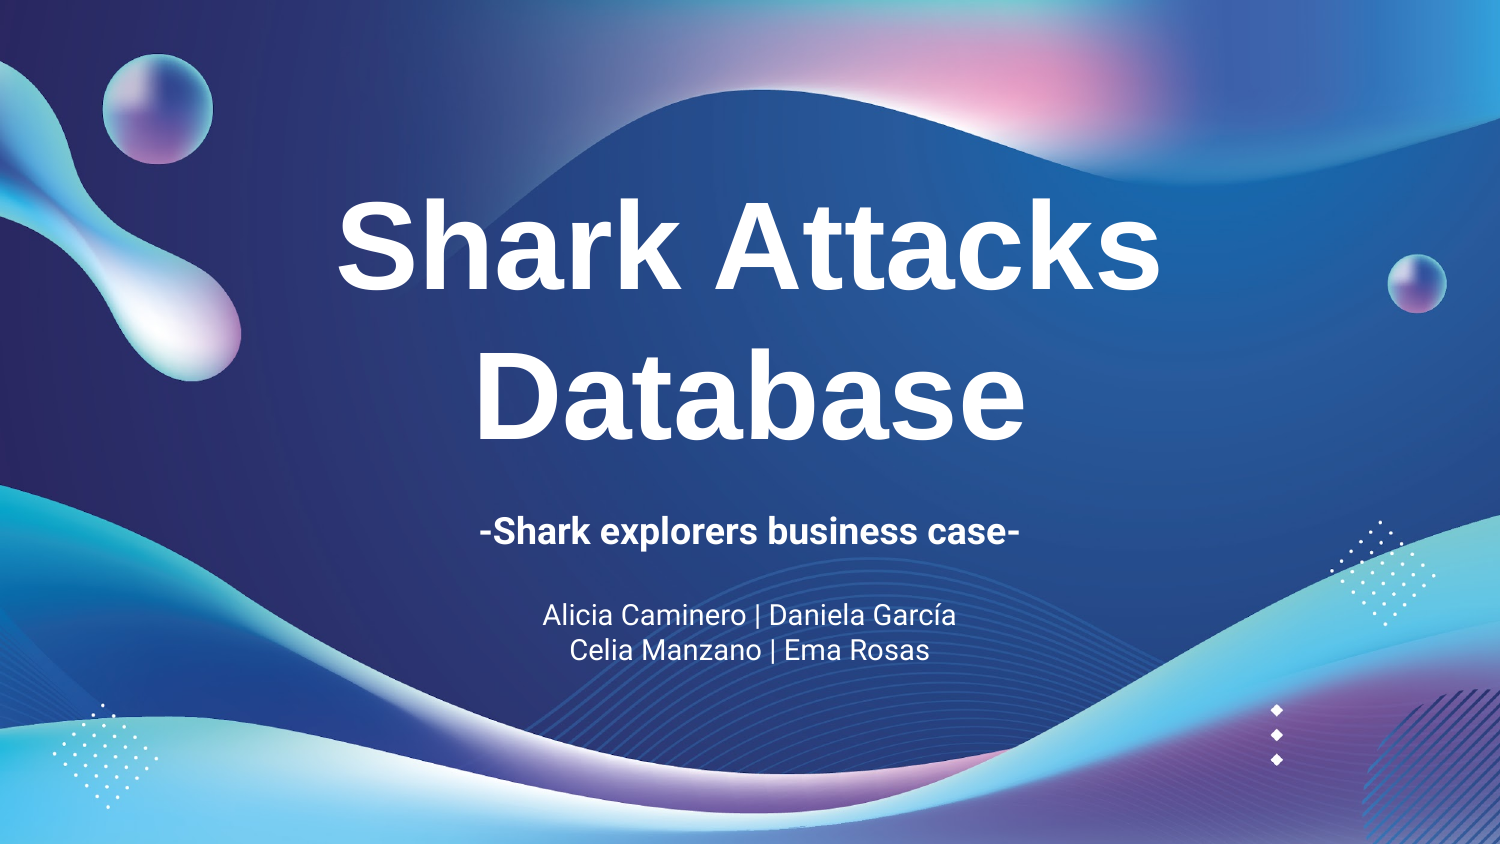

# Shark Attacks Database
-Shark explorers business case-

Alicia Caminero | Daniela García
Celia Manzano | Ema Rosas